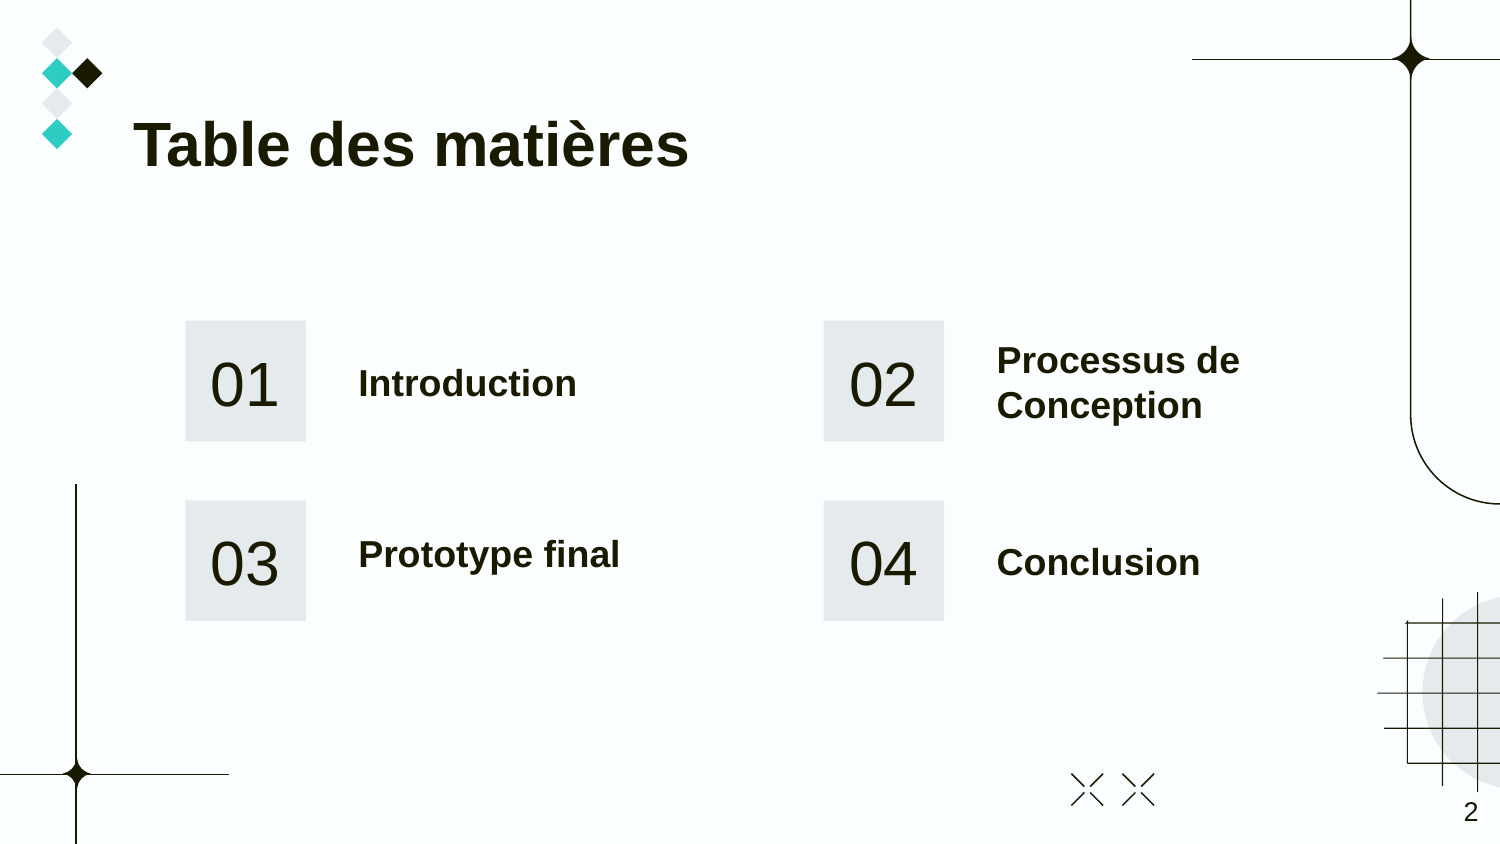

# Table des matières
01
Introduction
Processus de Conception
02
03
Conclusion
04
Prototype final

2